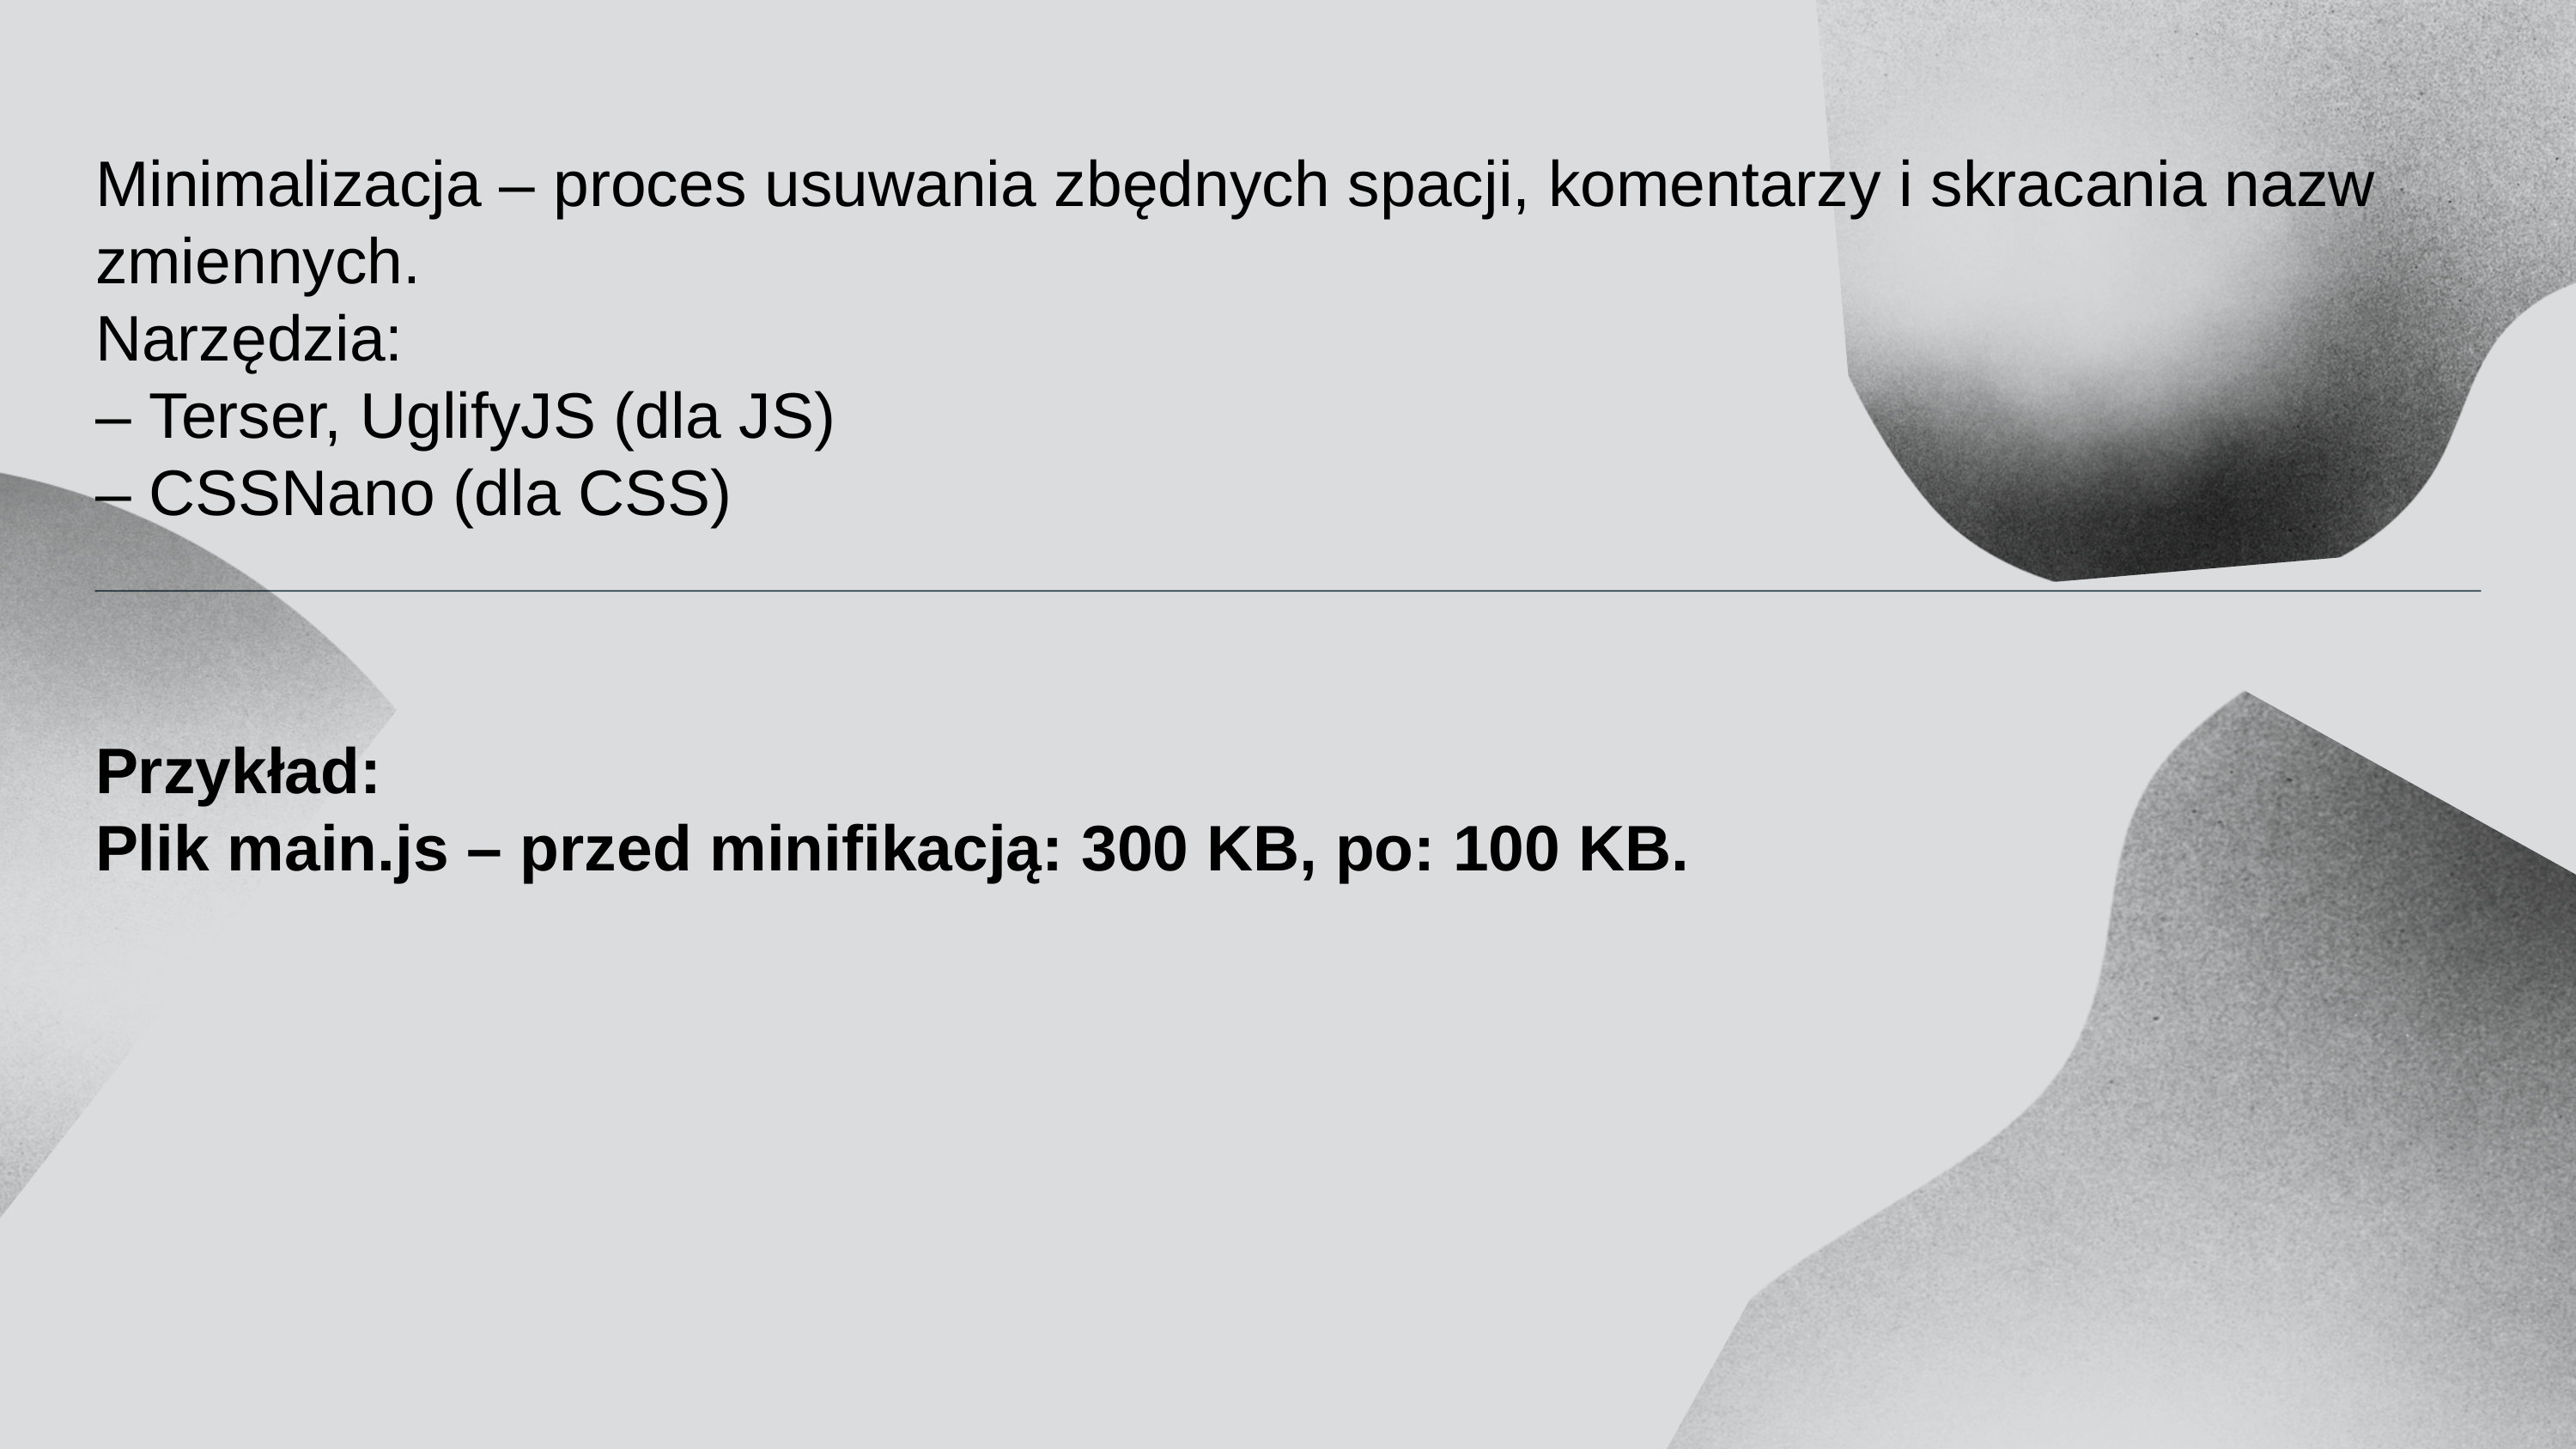

Minimalizacja – proces usuwania zbędnych spacji, komentarzy i skracania nazw zmiennych.
Narzędzia:
– Terser, UglifyJS (dla JS)
– CSSNano (dla CSS)

Przykład:
Plik main.js – przed minifikacją: 300 KB, po: 100 KB.